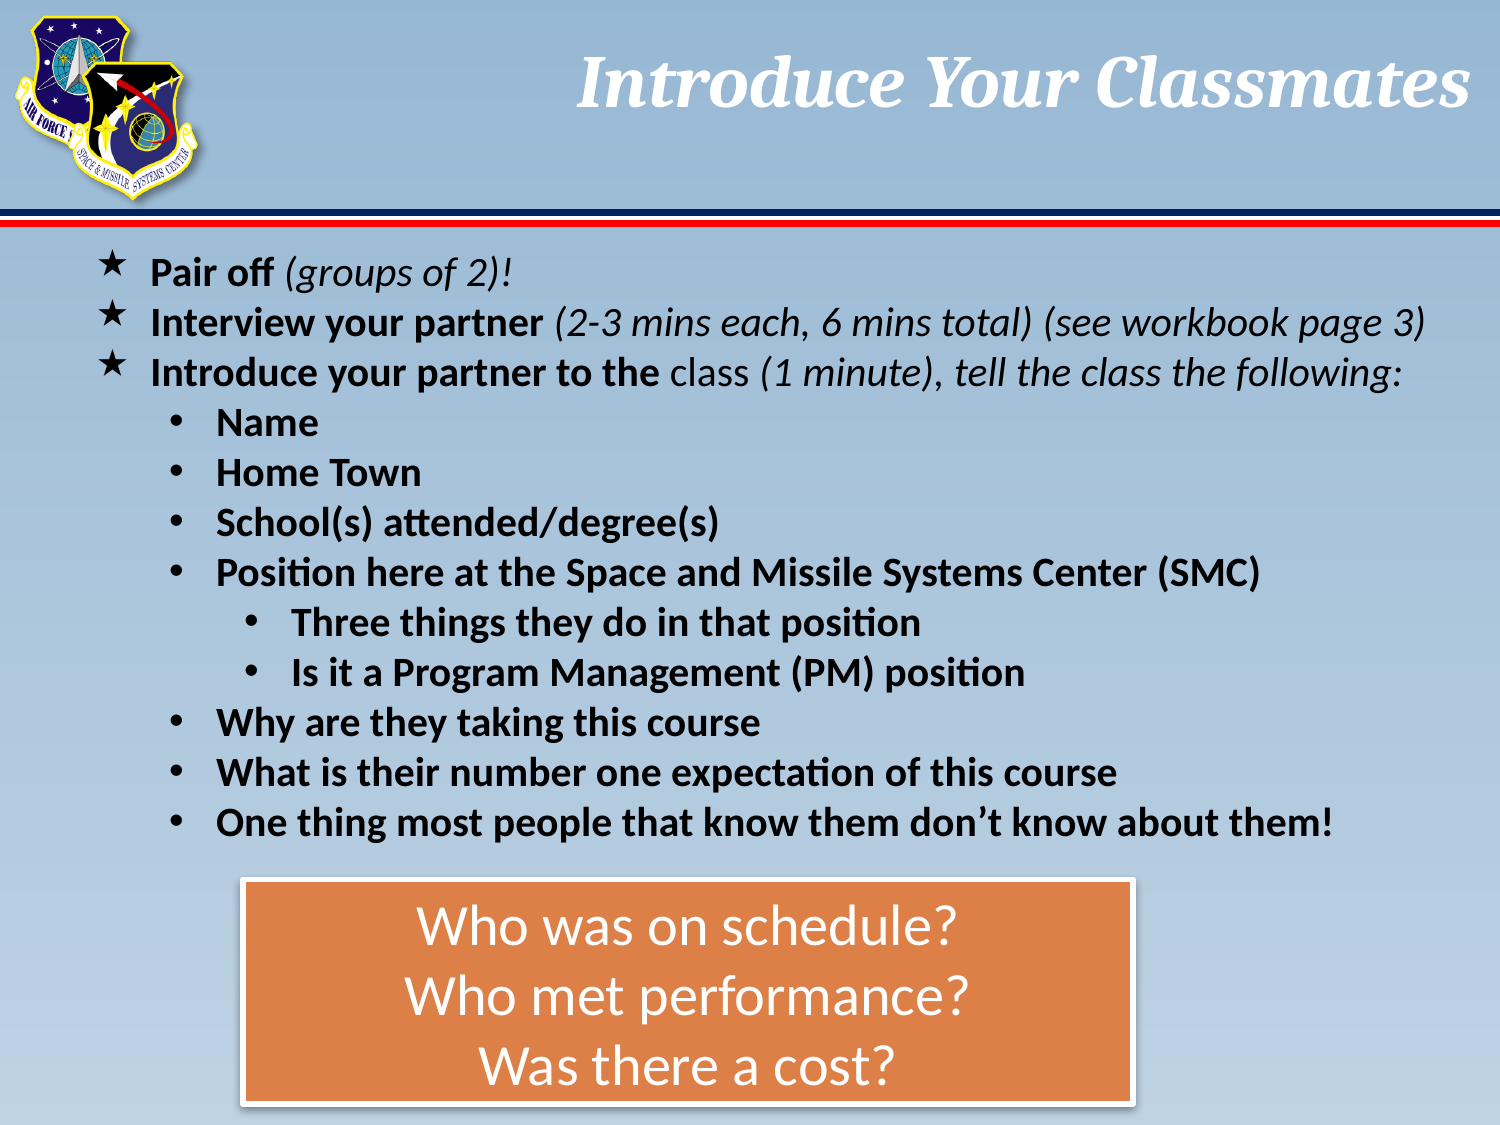

# Introduce Your Classmates
Pair off (groups of 2)!
Interview your partner (2-3 mins each, 6 mins total) (see workbook page 3)
Introduce your partner to the class (1 minute), tell the class the following:
Name
Home Town
School(s) attended/degree(s)
Position here at the Space and Missile Systems Center (SMC)
Three things they do in that position
Is it a Program Management (PM) position
Why are they taking this course
What is their number one expectation of this course
One thing most people that know them don’t know about them!
Who was on schedule?
Who met performance?
Was there a cost?